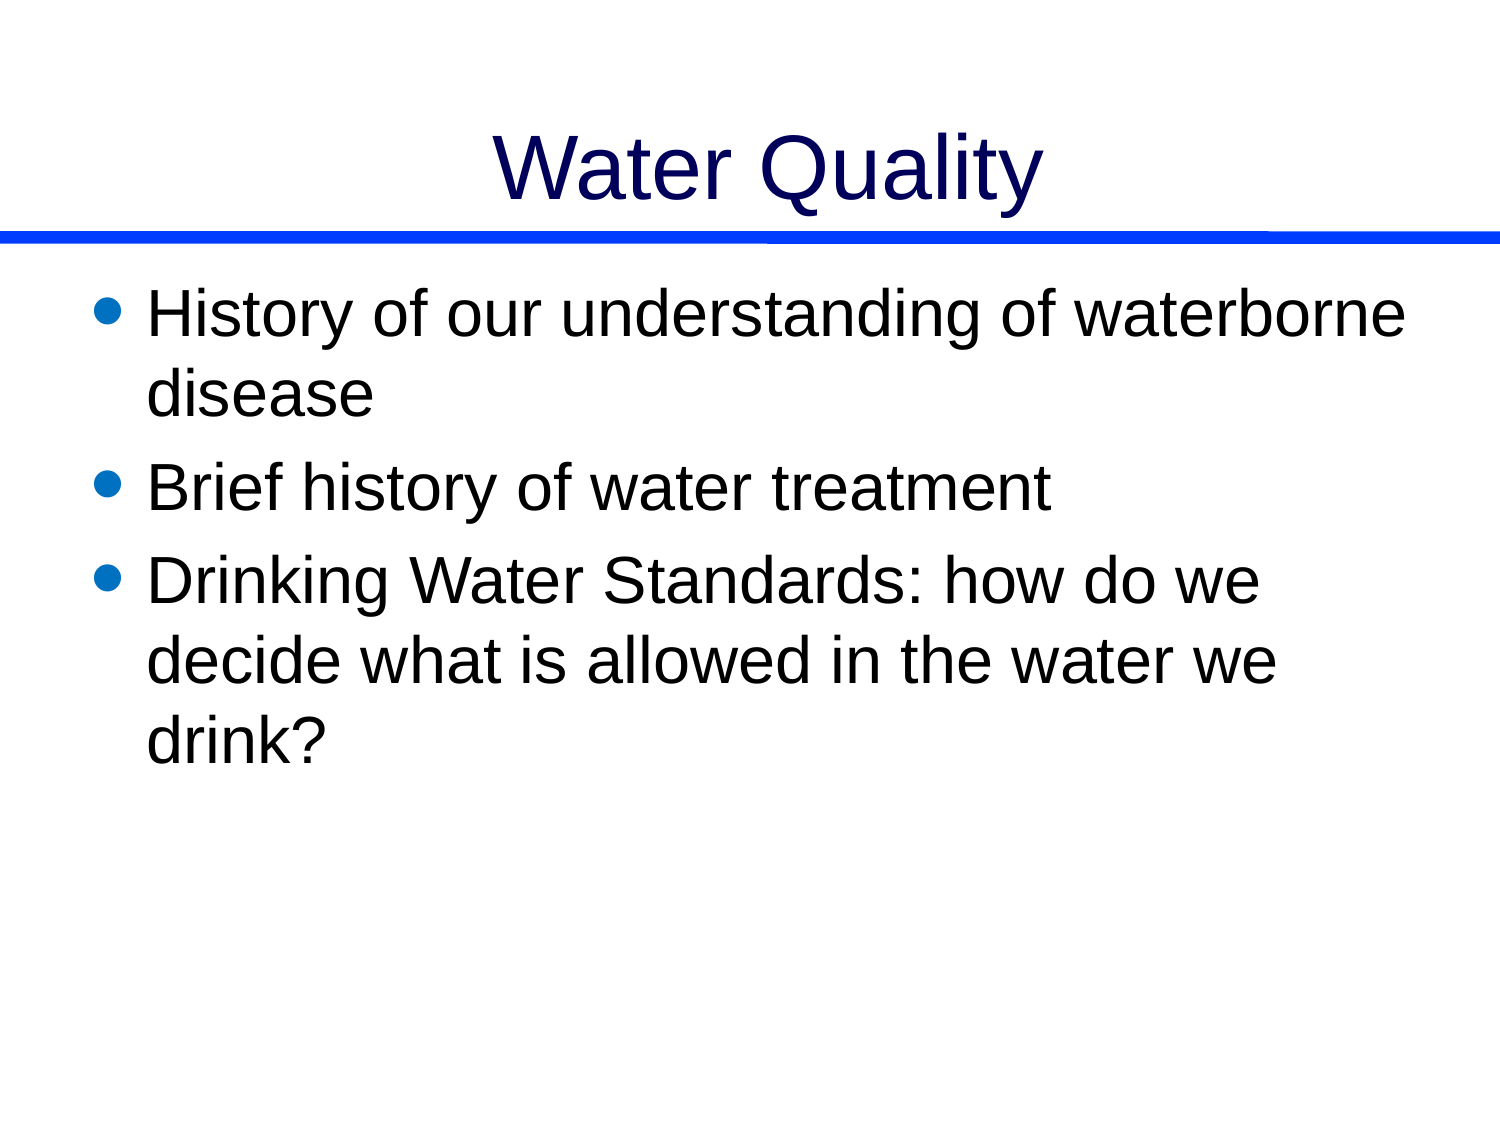

# Water Quality
History of our understanding of waterborne disease
Brief history of water treatment
Drinking Water Standards: how do we decide what is allowed in the water we drink?